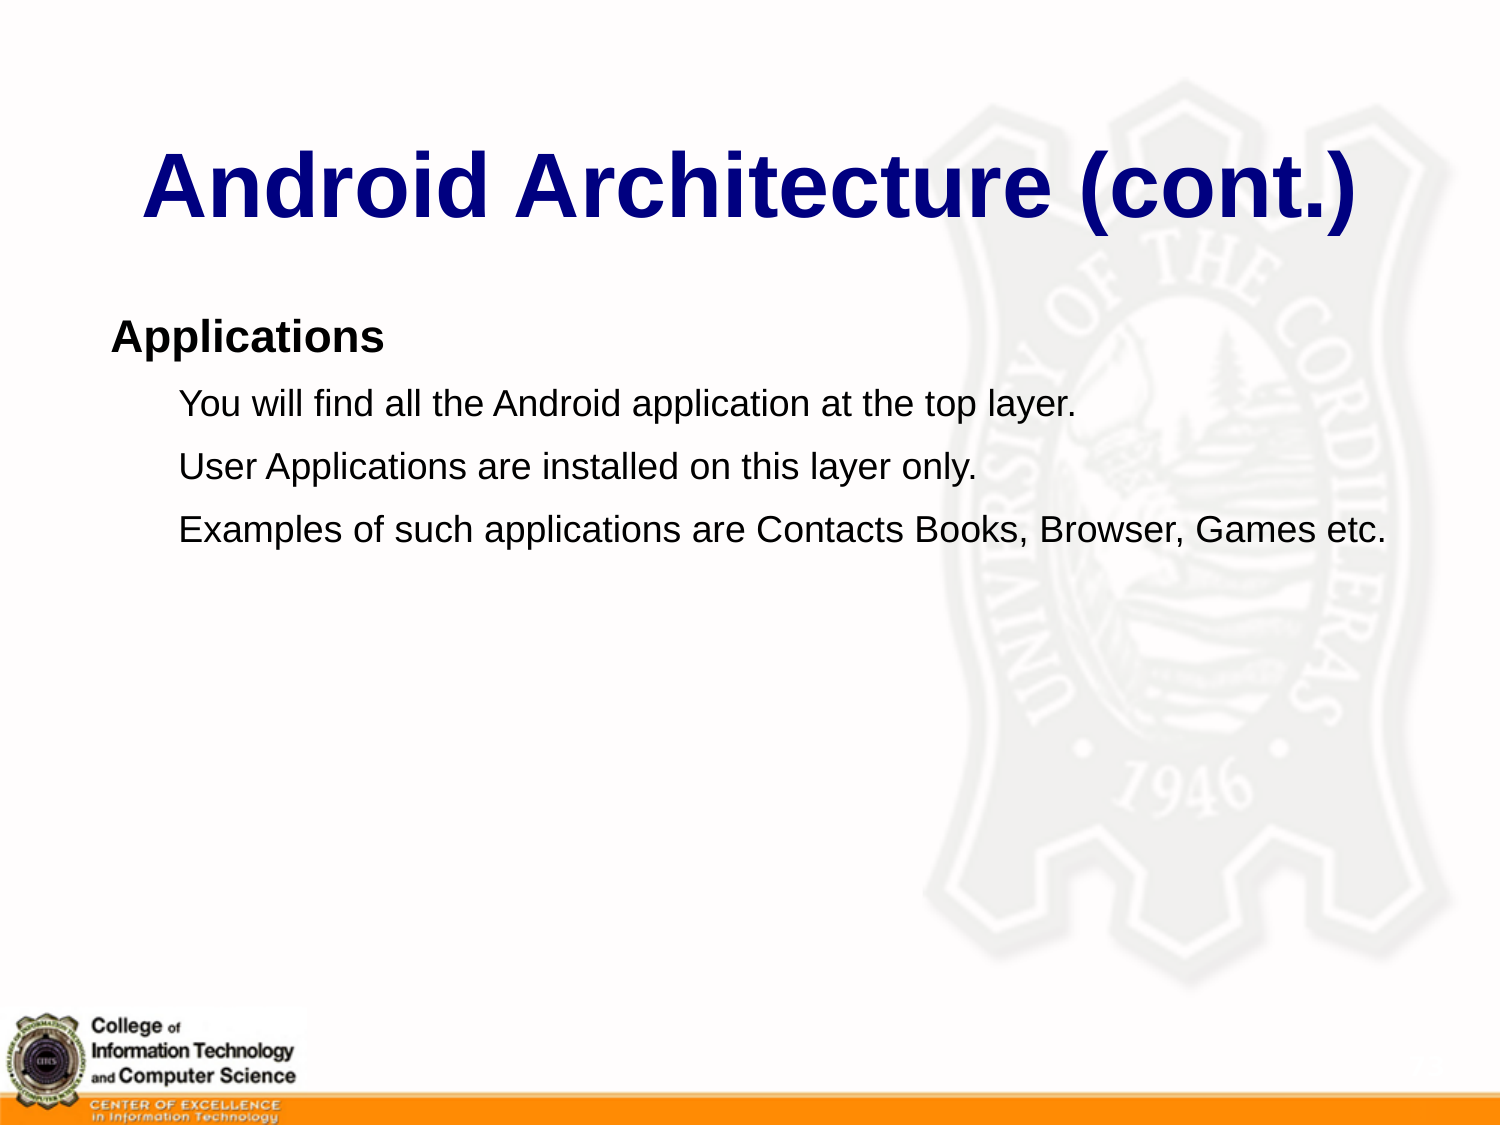

# Android Architecture (cont.)
Applications
You will find all the Android application at the top layer.
User Applications are installed on this layer only.
Examples of such applications are Contacts Books, Browser, Games etc.